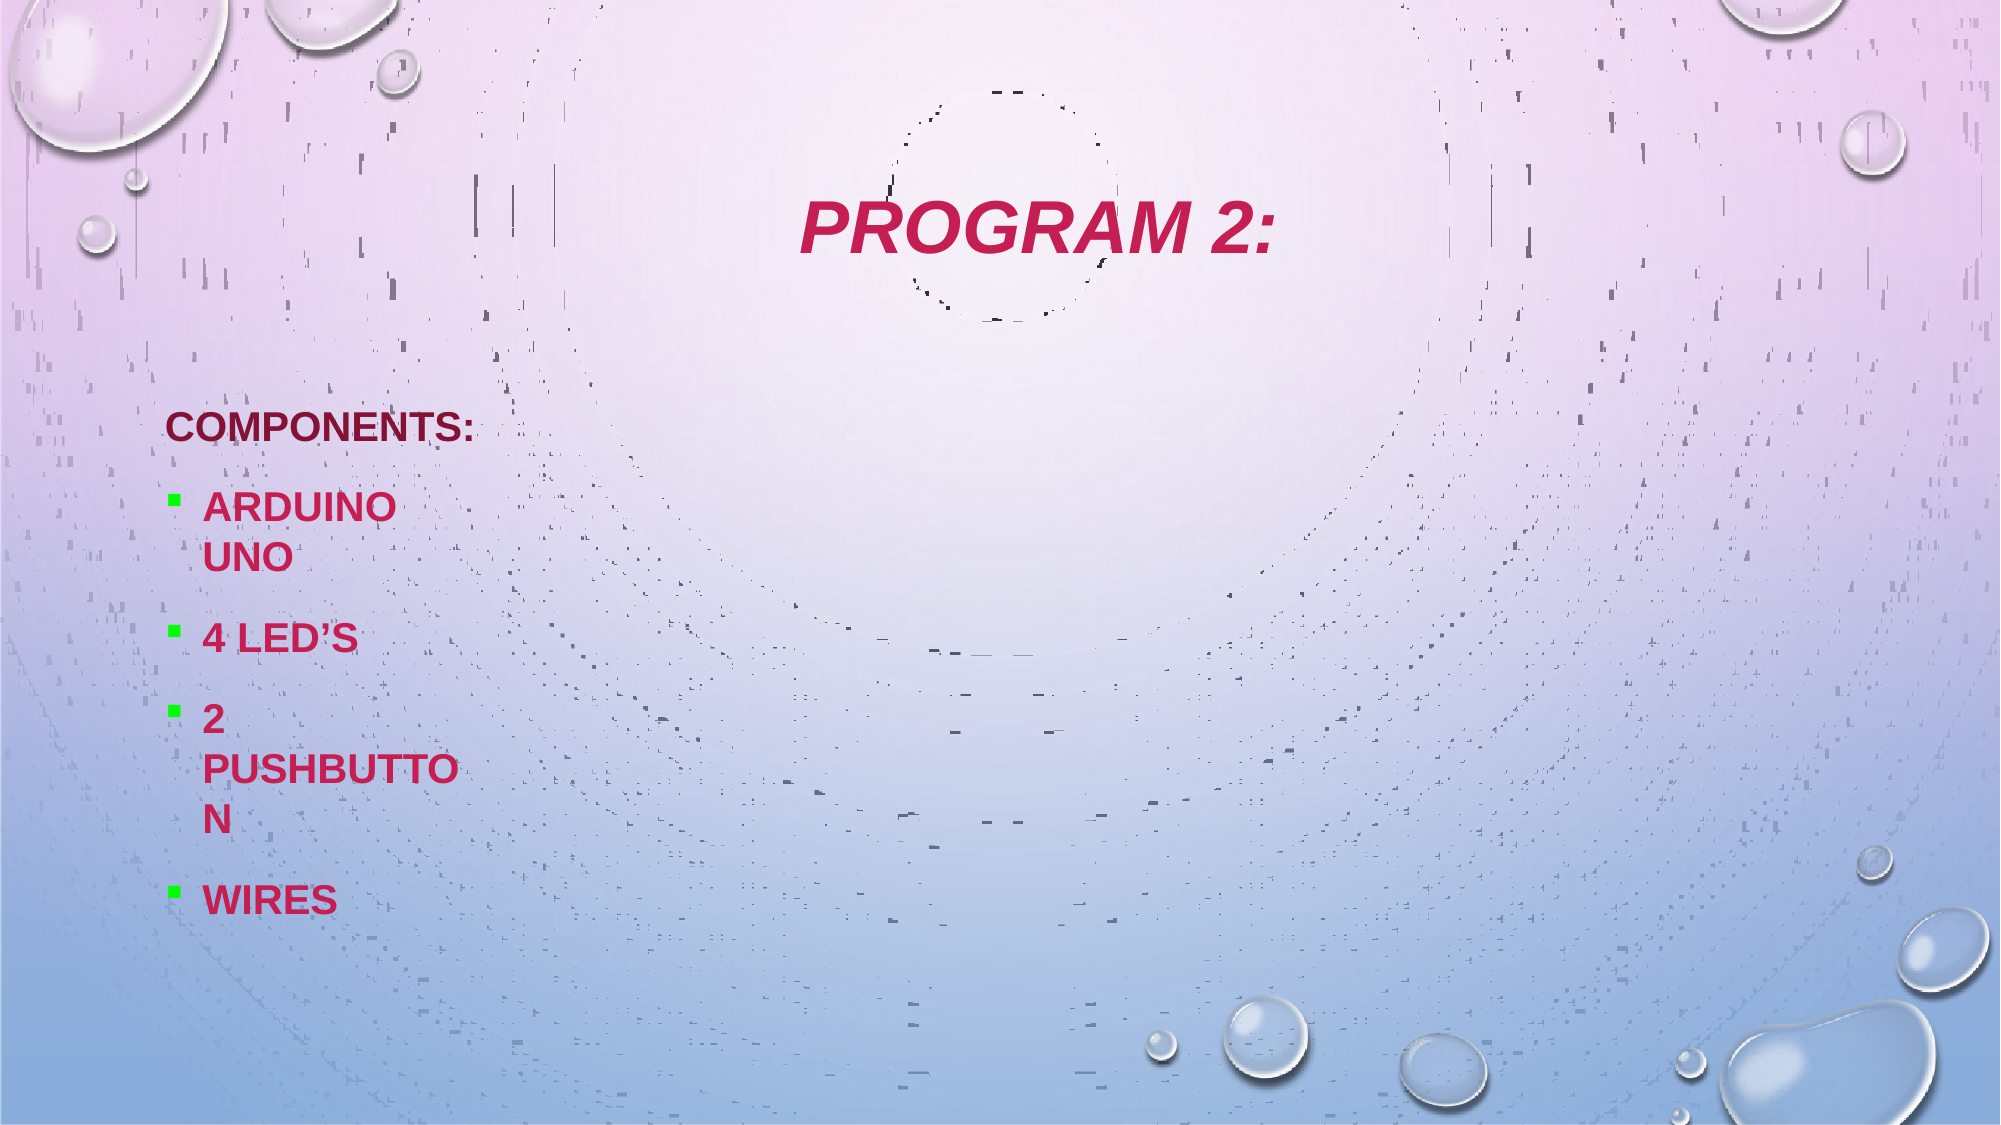

# PROGRAM 2:
COMPONENTS:
ARDUINO UNO
4 LED’S
2 PUSHBUTTON
WIRES